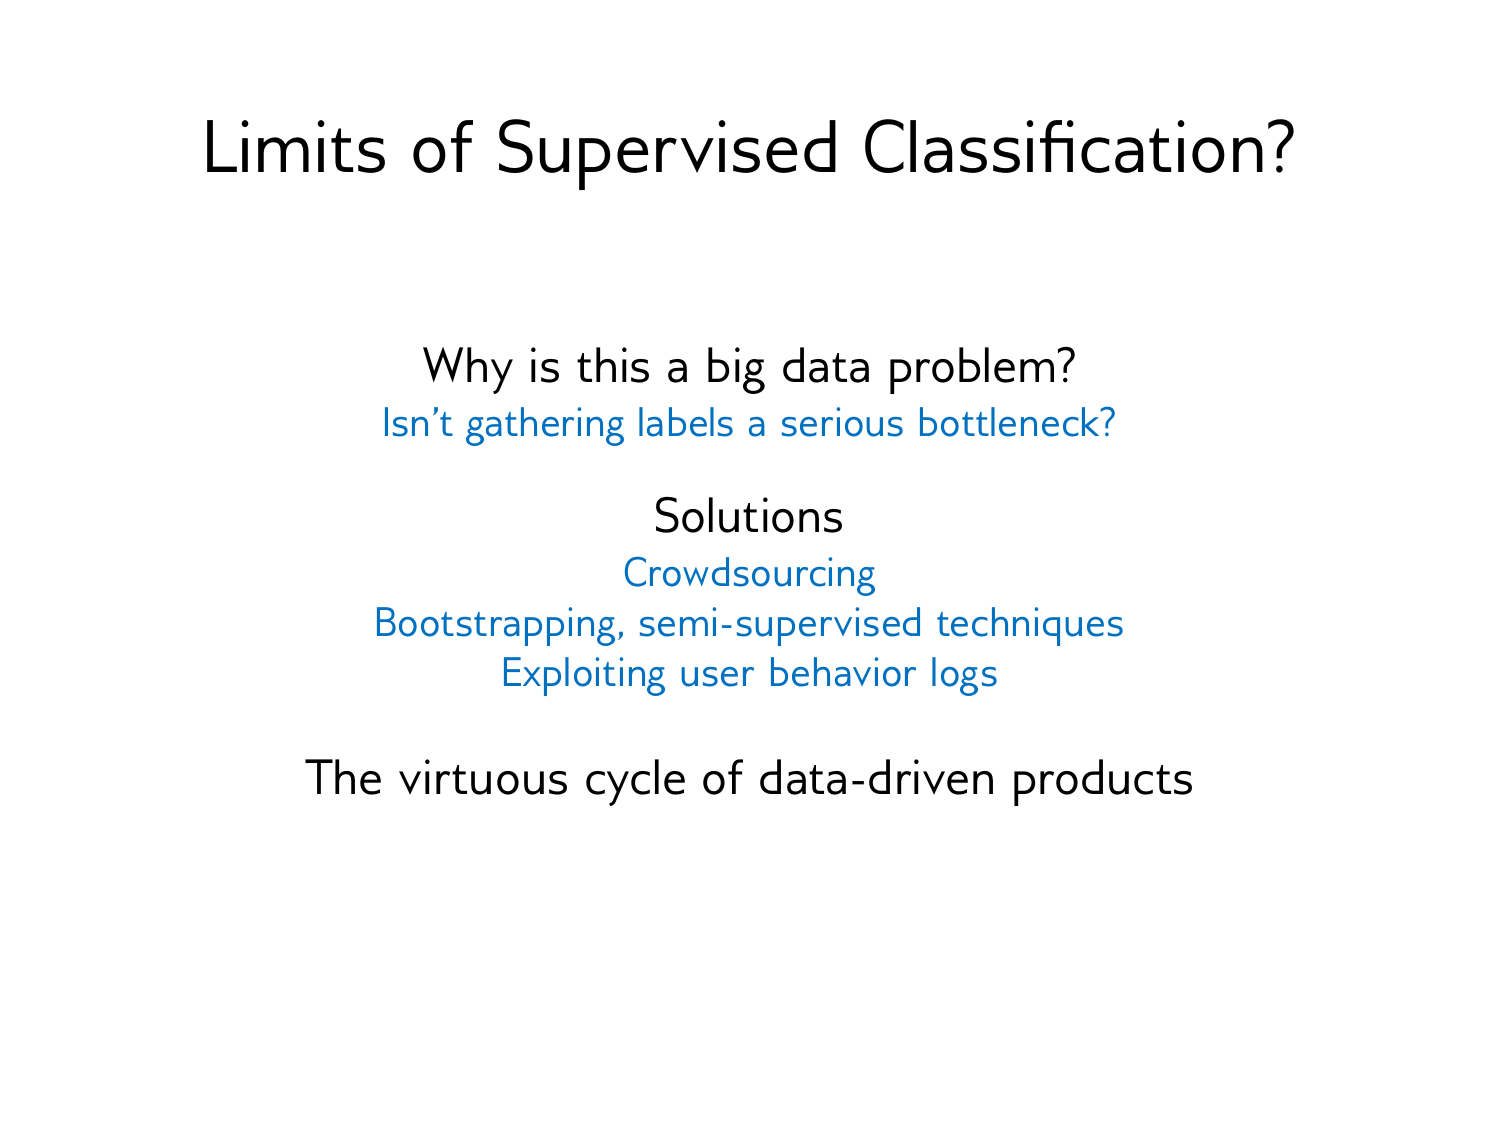

Limits of Supervised Classification?
Why is this a big data problem?
Isn’t gathering labels a serious bottleneck?
Solutions
Crowdsourcing
Bootstrapping, semi-supervised techniques
Exploiting user behavior logs
The virtuous cycle of data-driven products